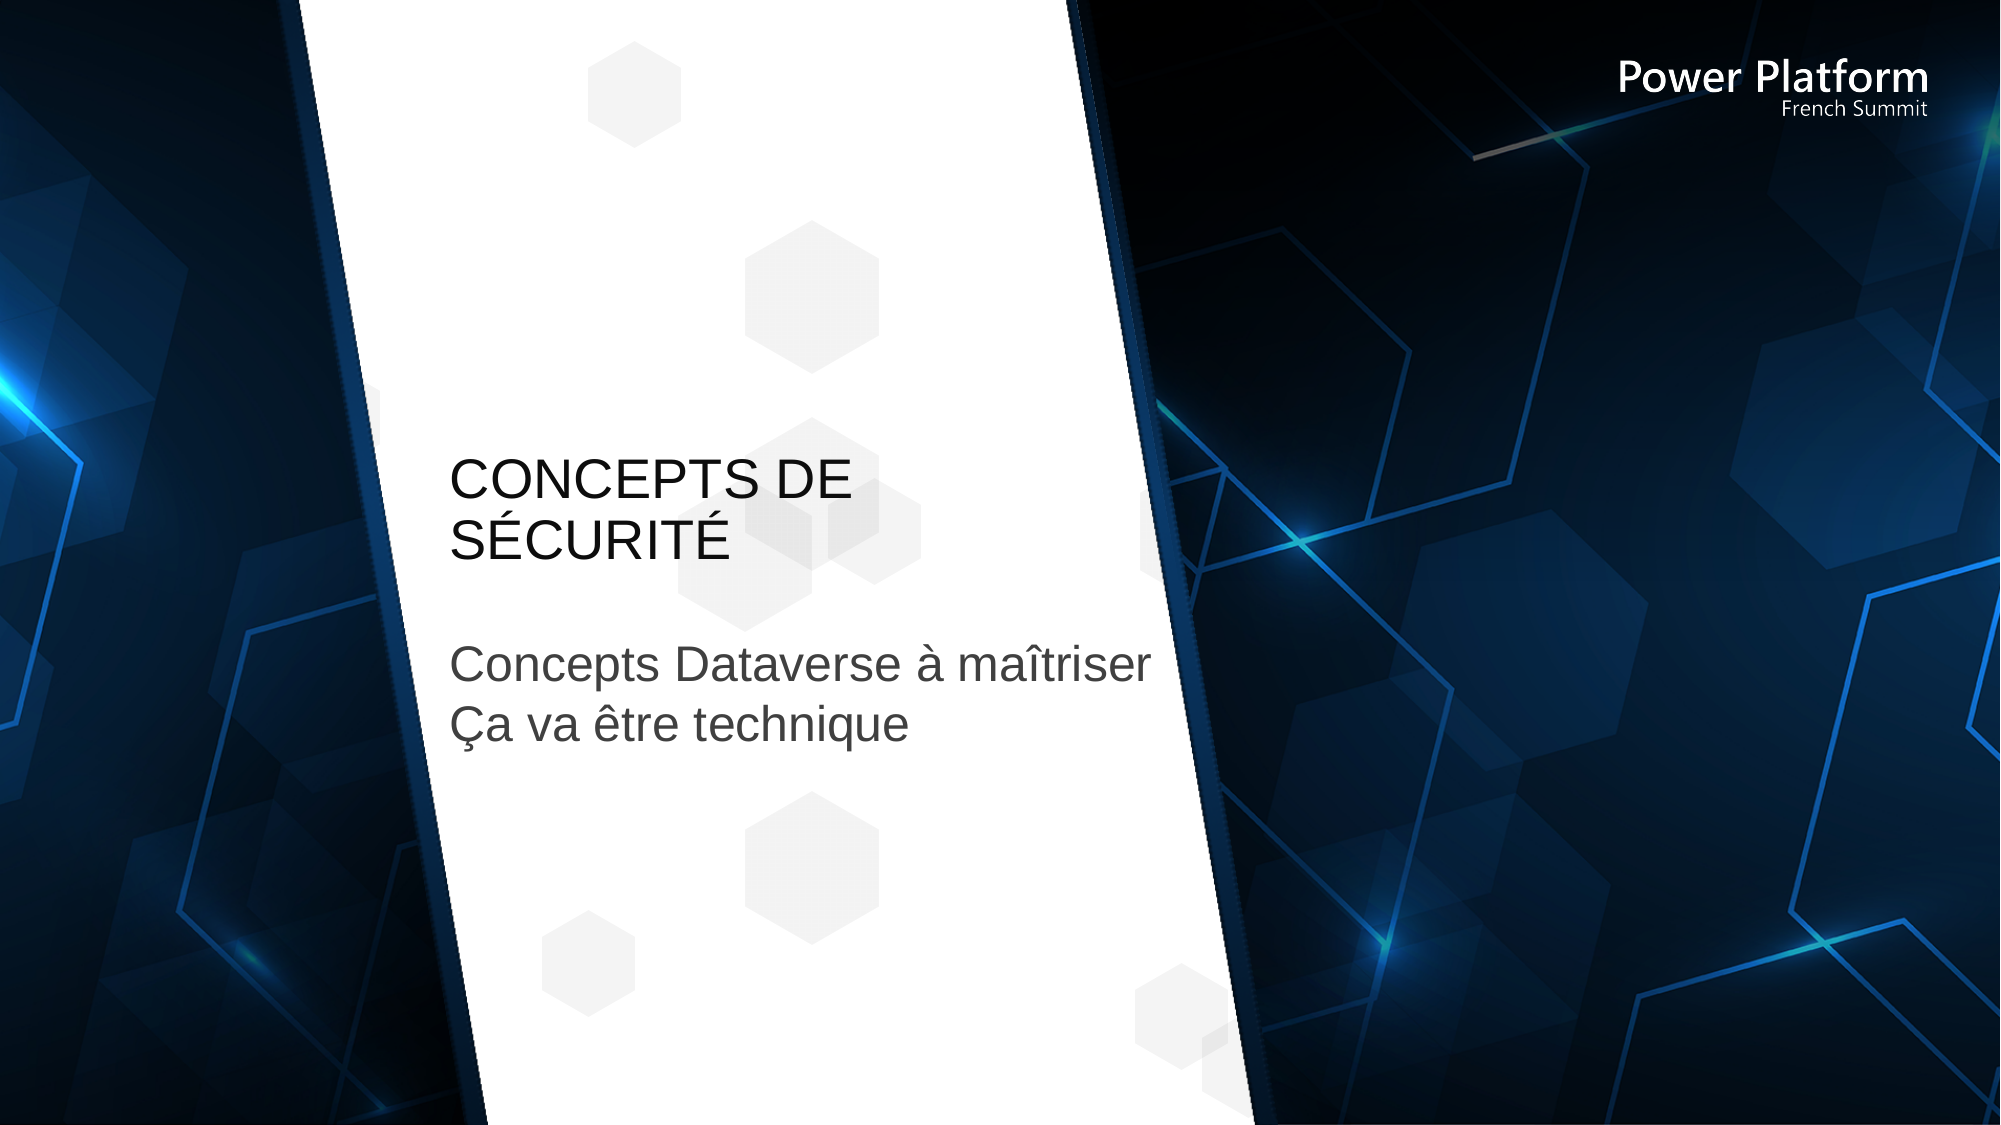

# Concepts de sécurité
Concepts Dataverse à maîtriser
Ça va être technique